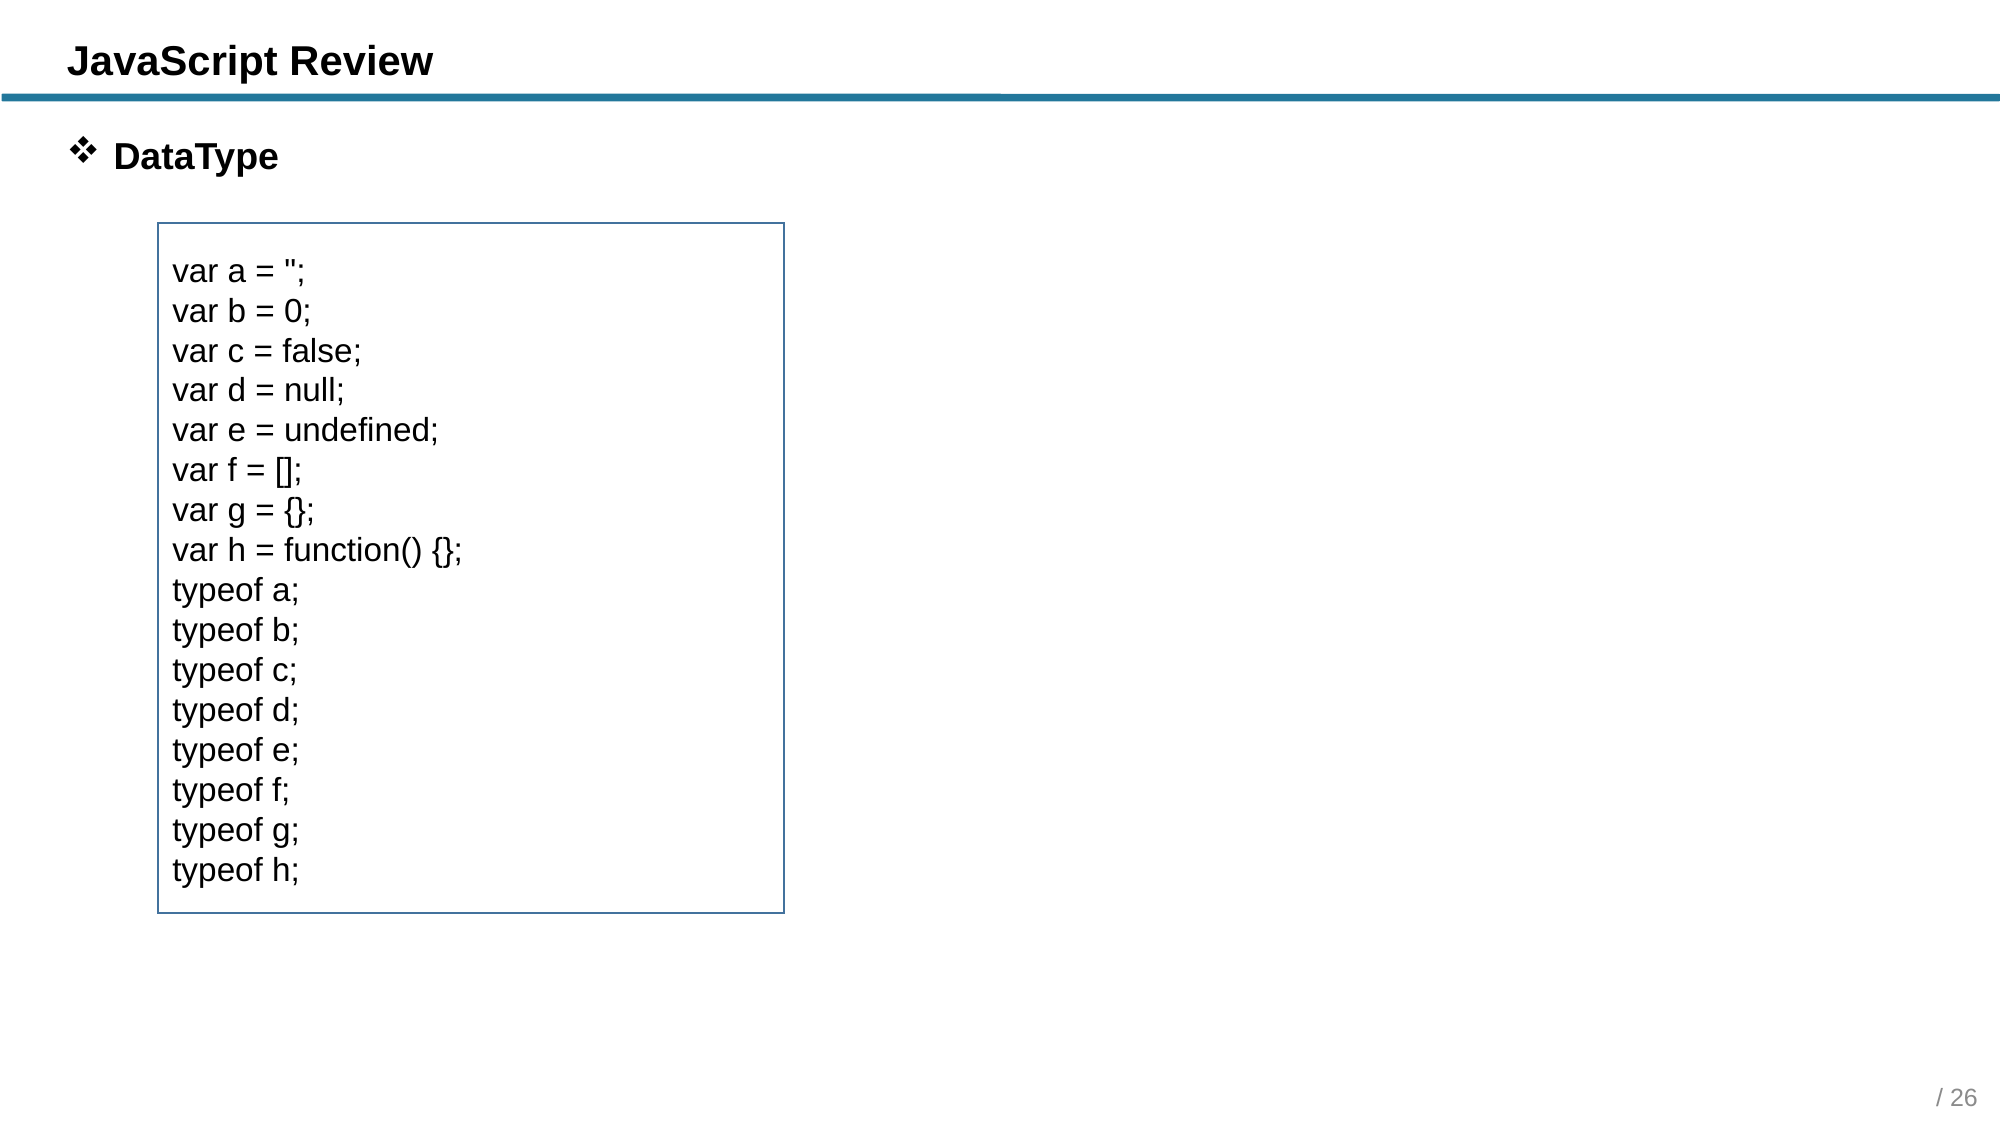

JavaScript Review
DataType
var a = '';
var b = 0;
var c = false;
var d = null;
var e = undefined;
var f = [];
var g = {};
var h = function() {};
typeof a;
typeof b;
typeof c;
typeof d;
typeof e;
typeof f;
typeof g;
typeof h;
/ 26